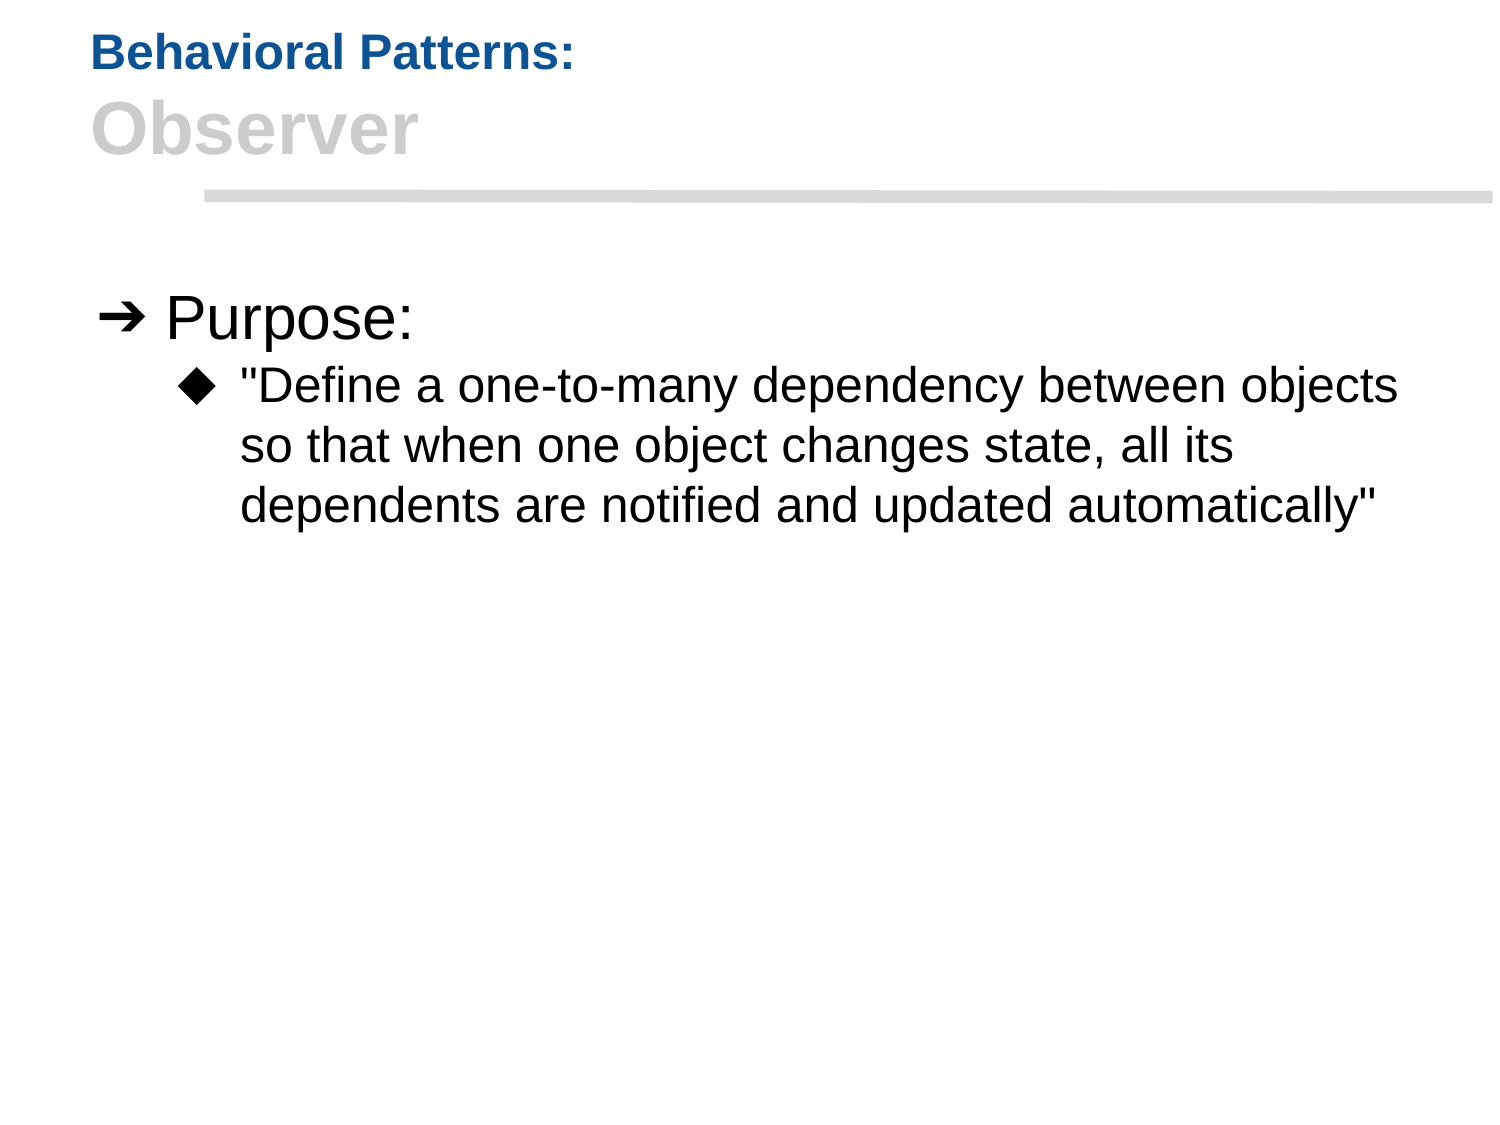

# Behavioral Patterns: Observer
Purpose:
"Define a one-to-many dependency between objects so that when one object changes state, all its dependents are notified and updated automatically"